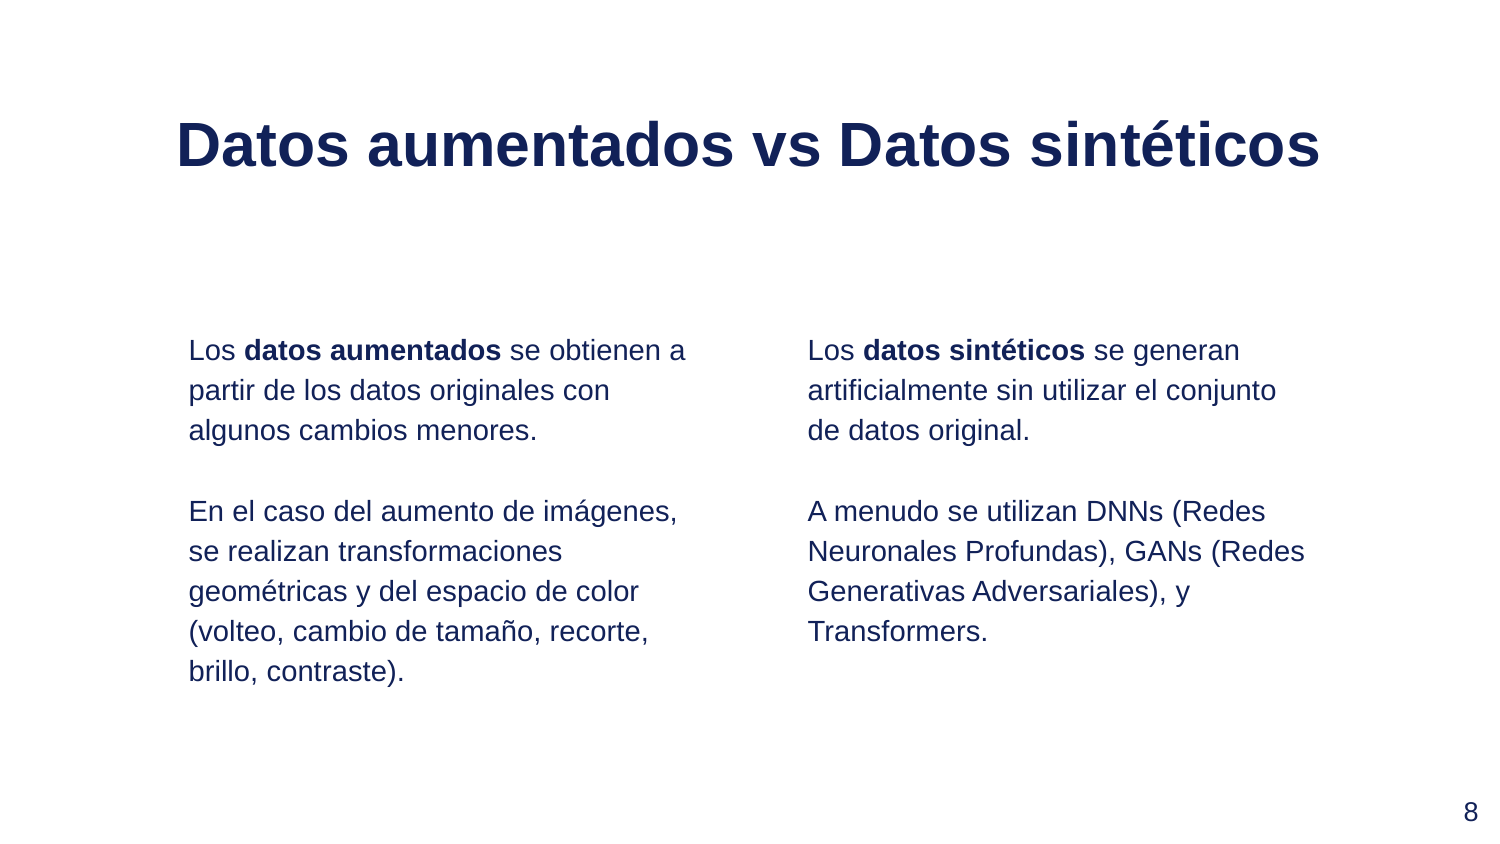

Datos aumentados vs Datos sintéticos
Los datos aumentados se obtienen a partir de los datos originales con algunos cambios menores.

En el caso del aumento de imágenes, se realizan transformaciones geométricas y del espacio de color (volteo, cambio de tamaño, recorte, brillo, contraste).
Los datos sintéticos se generan artificialmente sin utilizar el conjunto de datos original.

A menudo se utilizan DNNs (Redes Neuronales Profundas), GANs (Redes Generativas Adversariales), y Transformers.
8